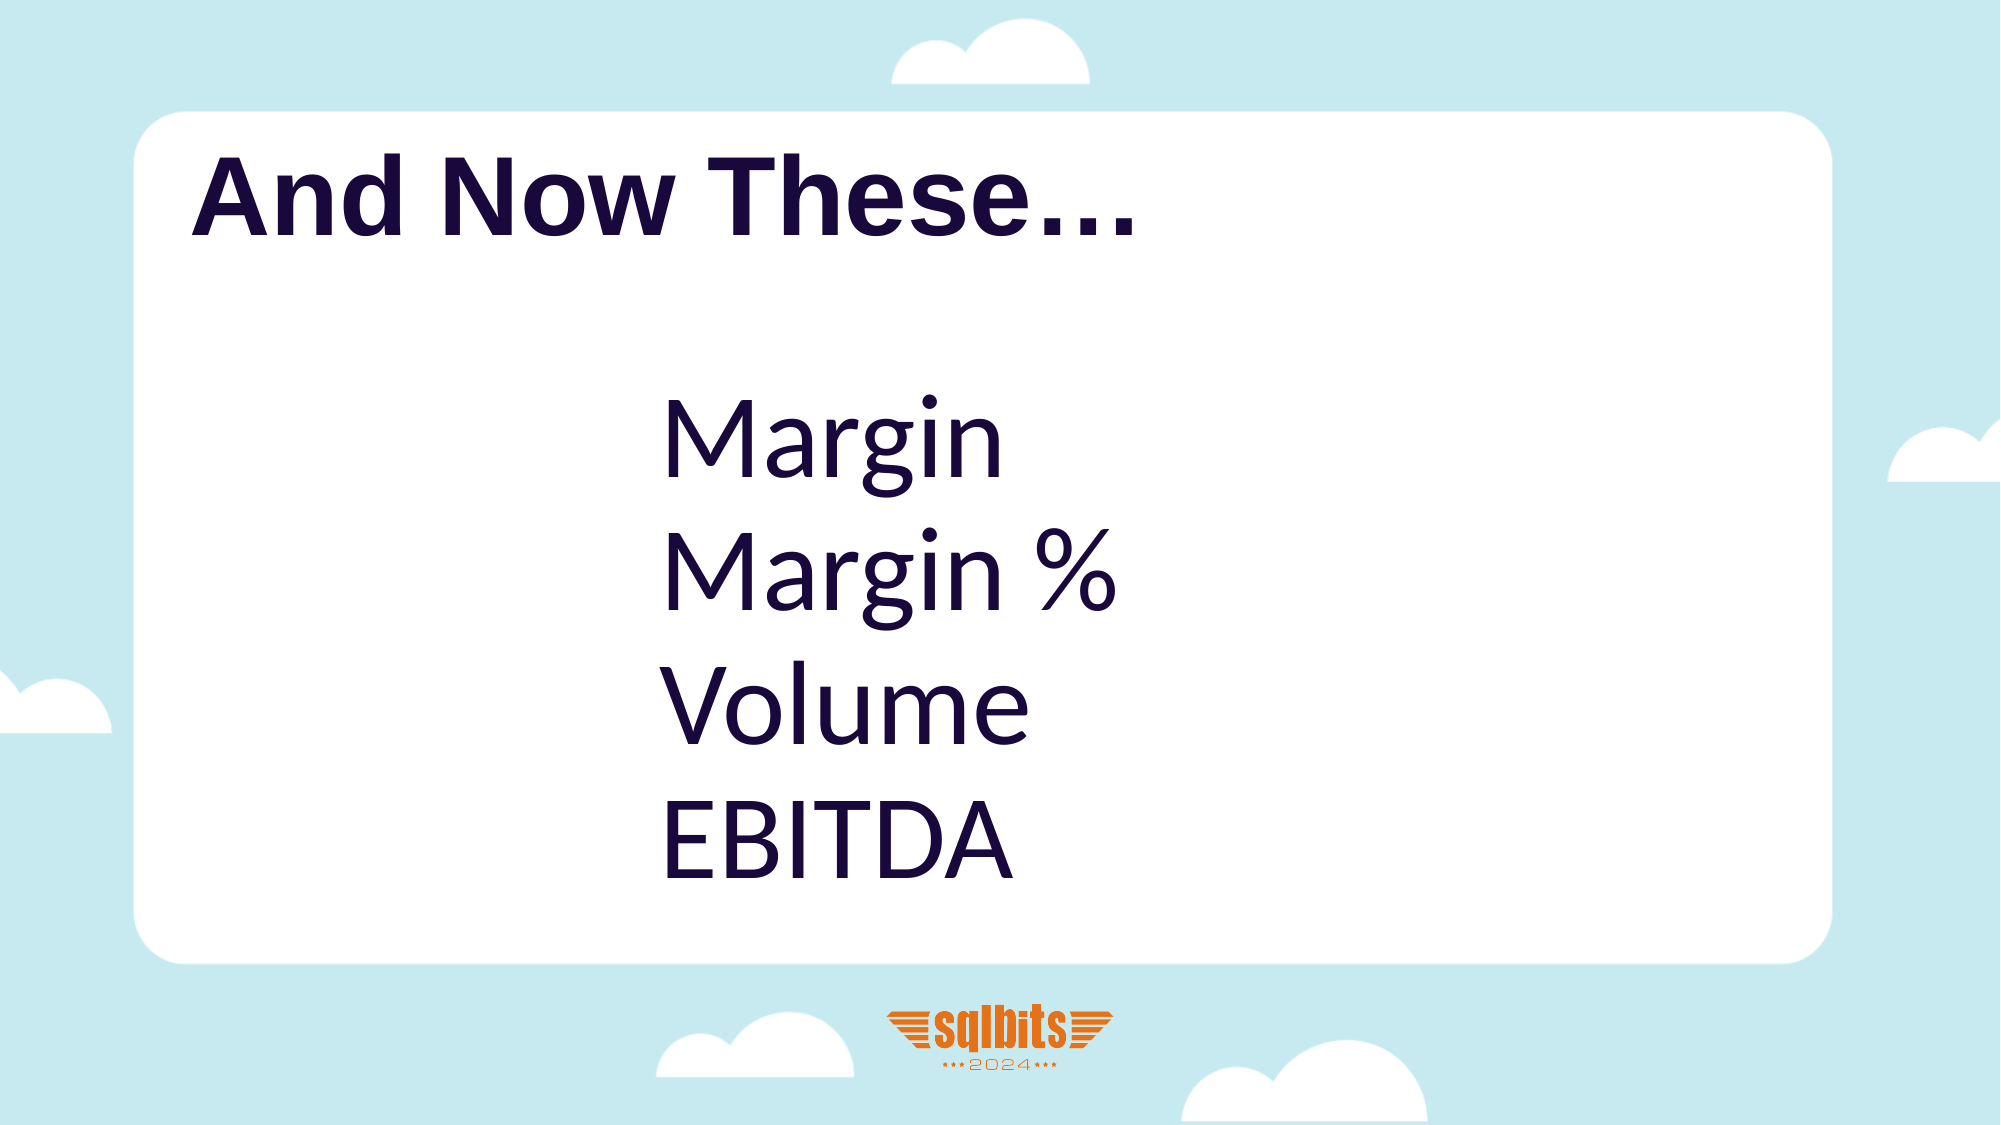

# And Now These…
Margin
Margin %
Volume
EBITDA